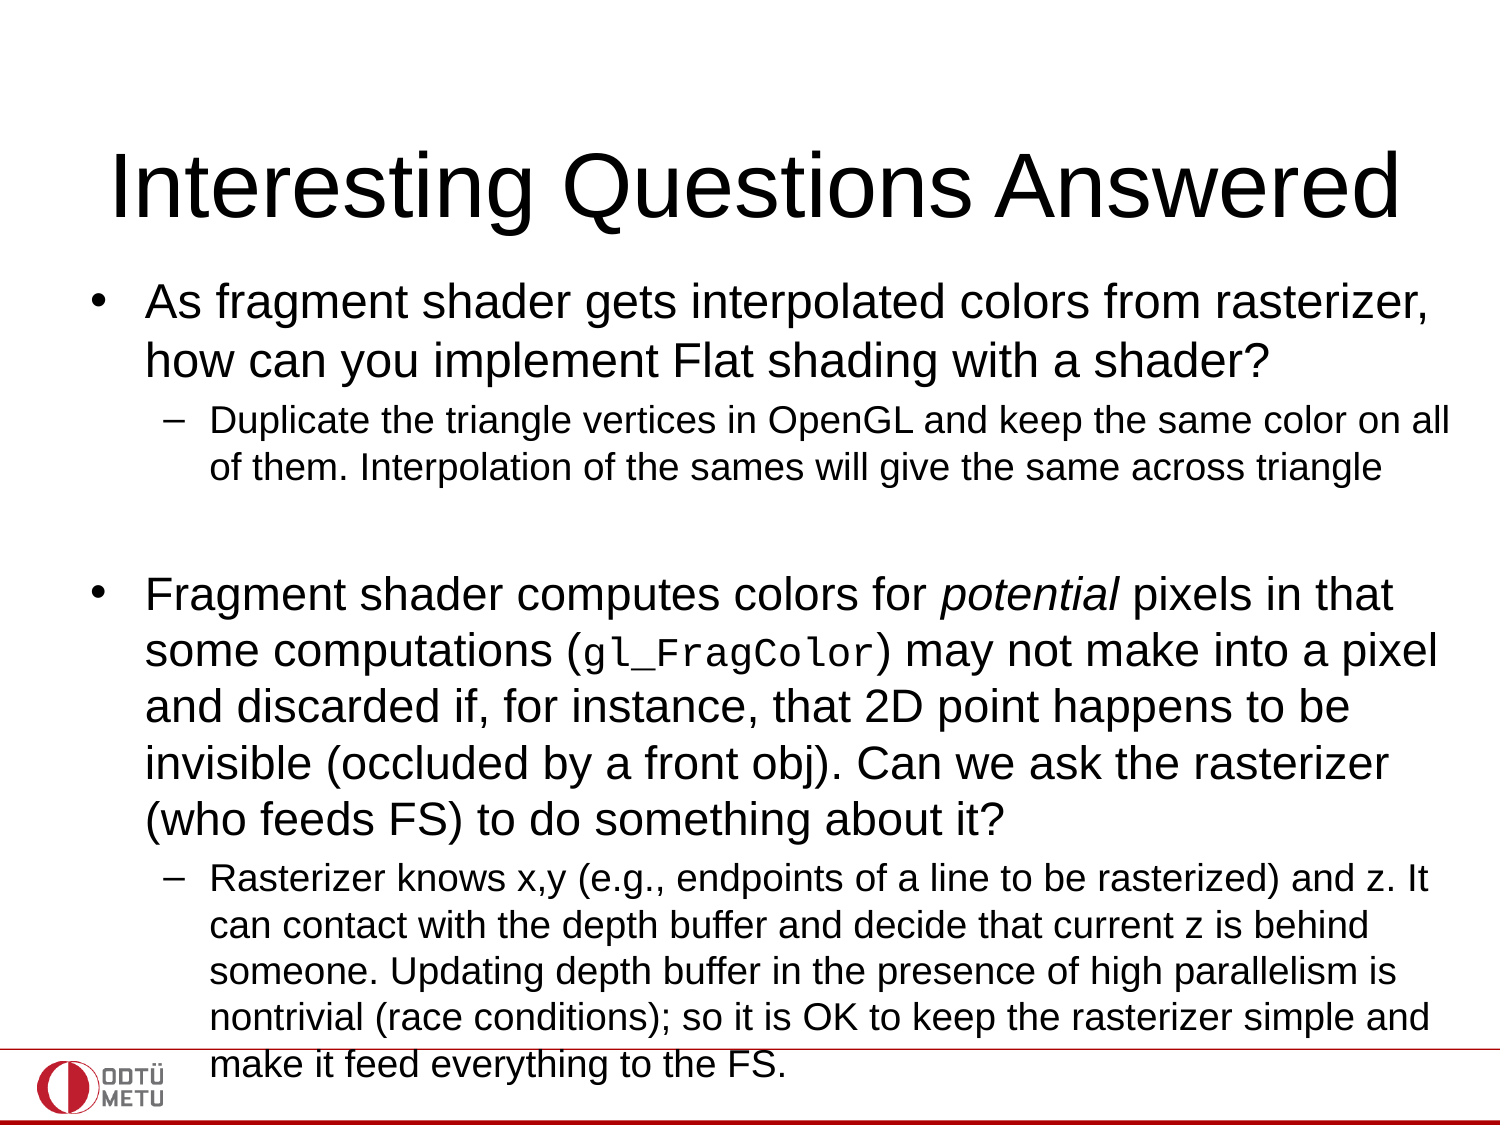

# Interesting Questions Answered
As fragment shader gets interpolated colors from rasterizer, how can you implement Flat shading with a shader?
Duplicate the triangle vertices in OpenGL and keep the same color on all of them. Interpolation of the sames will give the same across triangle

Fragment shader computes colors for potential pixels in that some computations (gl_FragColor) may not make into a pixel and discarded if, for instance, that 2D point happens to be invisible (occluded by a front obj). Can we ask the rasterizer (who feeds FS) to do something about it?
Rasterizer knows x,y (e.g., endpoints of a line to be rasterized) and z. It can contact with the depth buffer and decide that current z is behind someone. Updating depth buffer in the presence of high parallelism is nontrivial (race conditions); so it is OK to keep the rasterizer simple and make it feed everything to the FS.